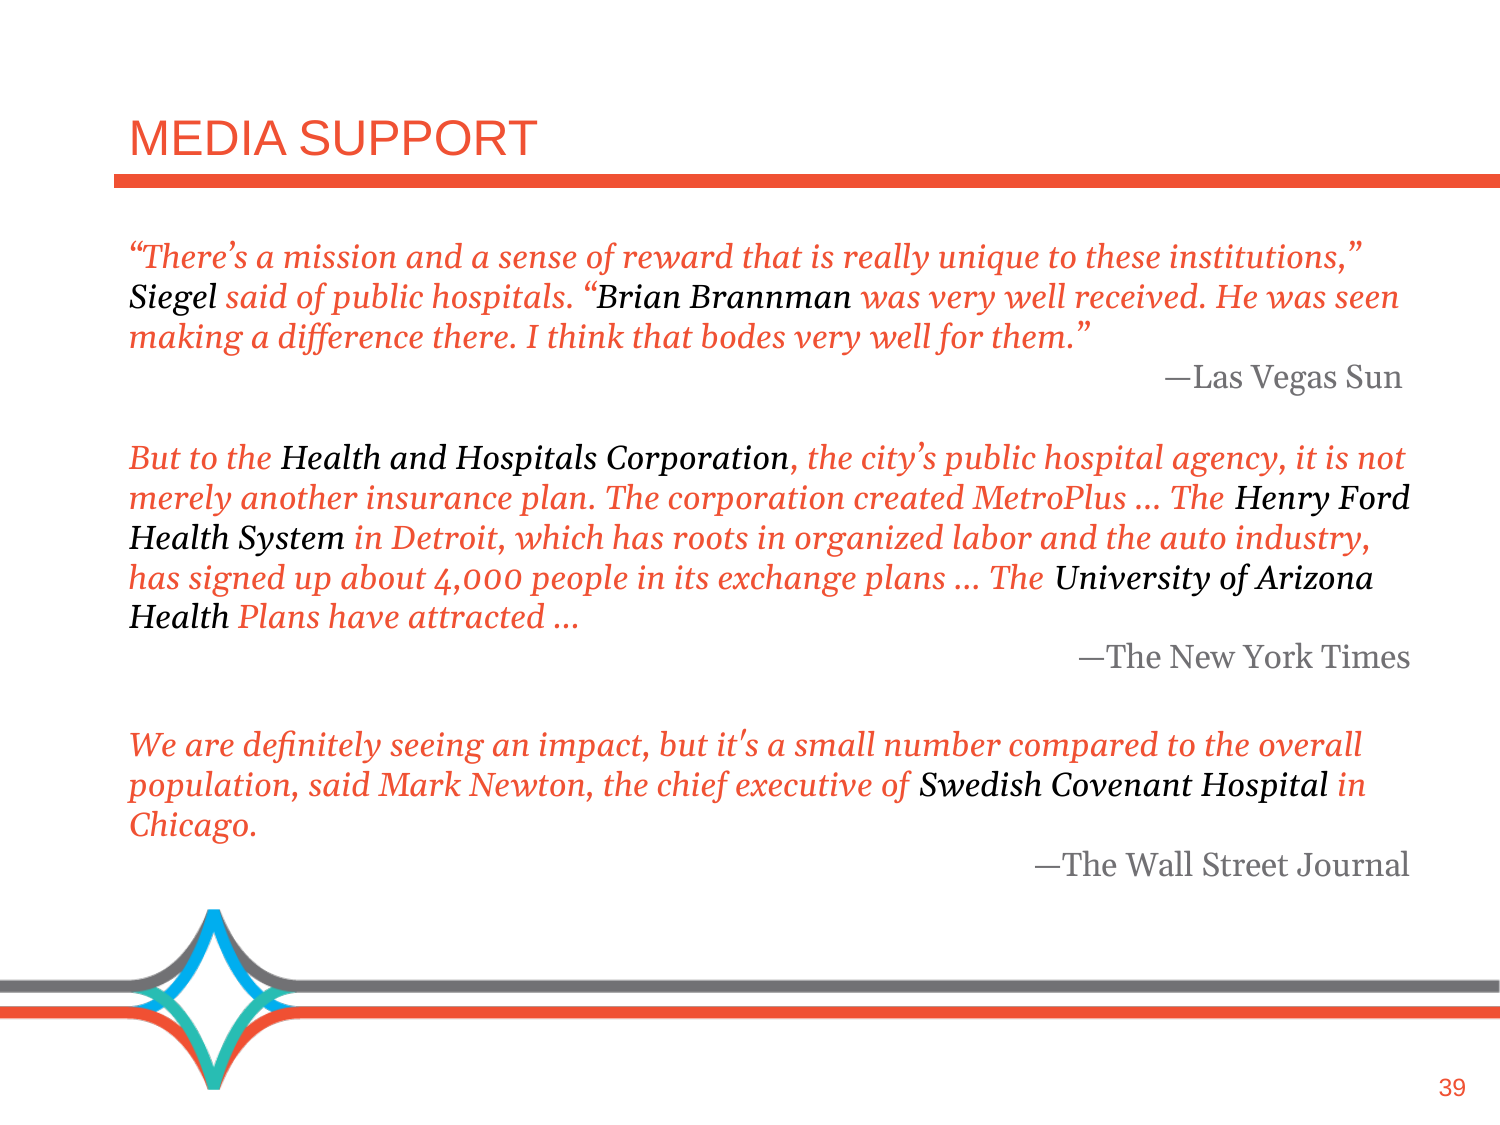

# Media support
“There’s a mission and a sense of reward that is really unique to these institutions,” Siegel said of public hospitals. “Brian Brannman was very well received. He was seen making a difference there. I think that bodes very well for them.”
—Las Vegas Sun
But to the Health and Hospitals Corporation, the city’s public hospital agency, it is not merely another insurance plan. The corporation created MetroPlus ... The Henry Ford Health System in Detroit, which has roots in organized labor and the auto industry, has signed up about 4,000 people in its exchange plans ... The University of Arizona Health Plans have attracted ...
—The New York Times
We are definitely seeing an impact, but it's a small number compared to the overall population, said Mark Newton, the chief executive of Swedish Covenant Hospital in Chicago.
—The Wall Street Journal